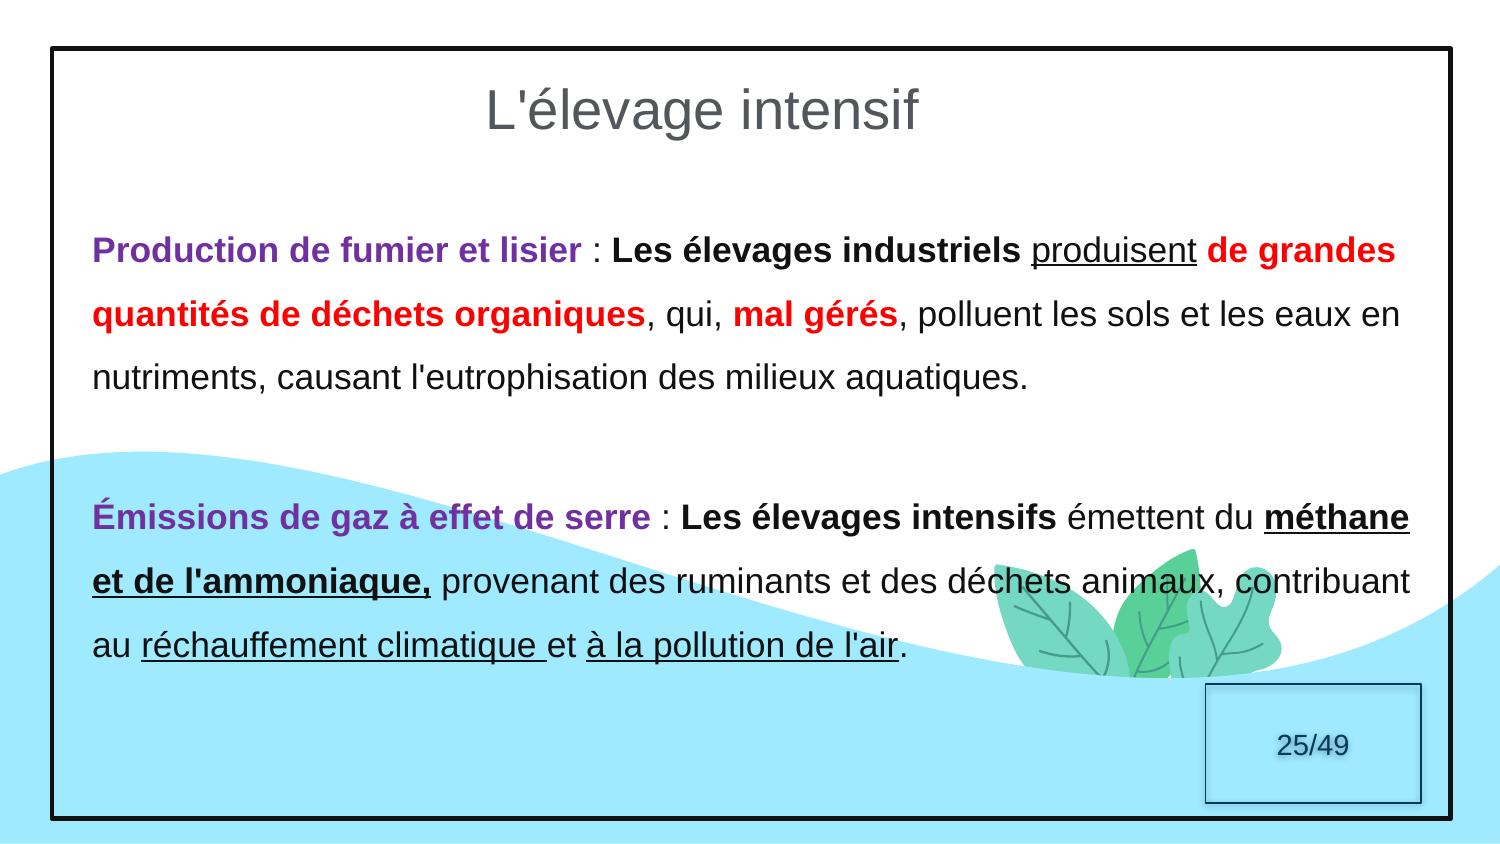

L'élevage intensif

Production de fumier et lisier : Les élevages industriels produisent de grandes quantités de déchets organiques, qui, mal gérés, polluent les sols et les eaux en nutriments, causant l'eutrophisation des milieux aquatiques.

Émissions de gaz à effet de serre : Les élevages intensifs émettent du méthane et de l'ammoniaque, provenant des ruminants et des déchets animaux, contribuant au réchauffement climatique et à la pollution de l'air.
25/49